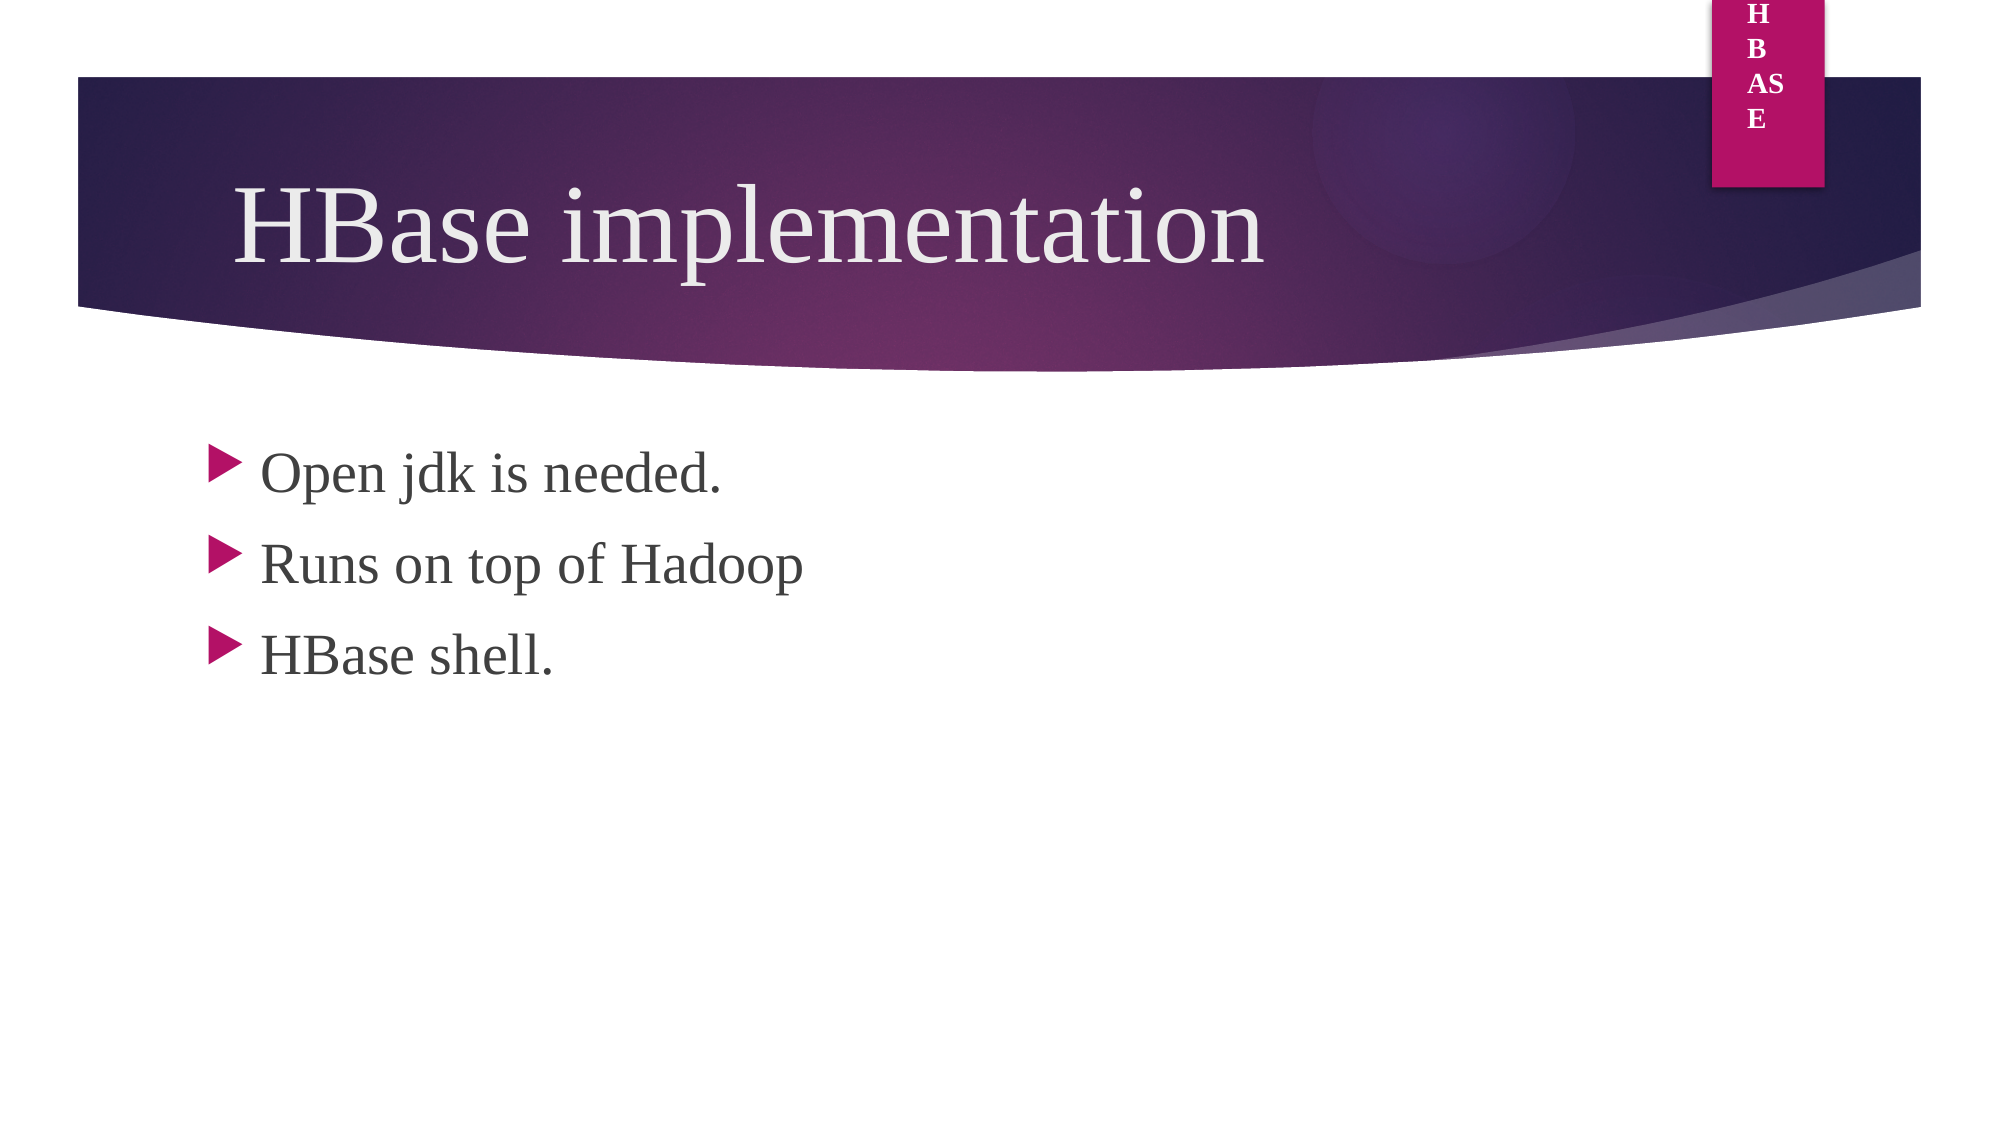

HBASE
# HBase implementation
Open jdk is needed.
Runs on top of Hadoop
HBase shell.